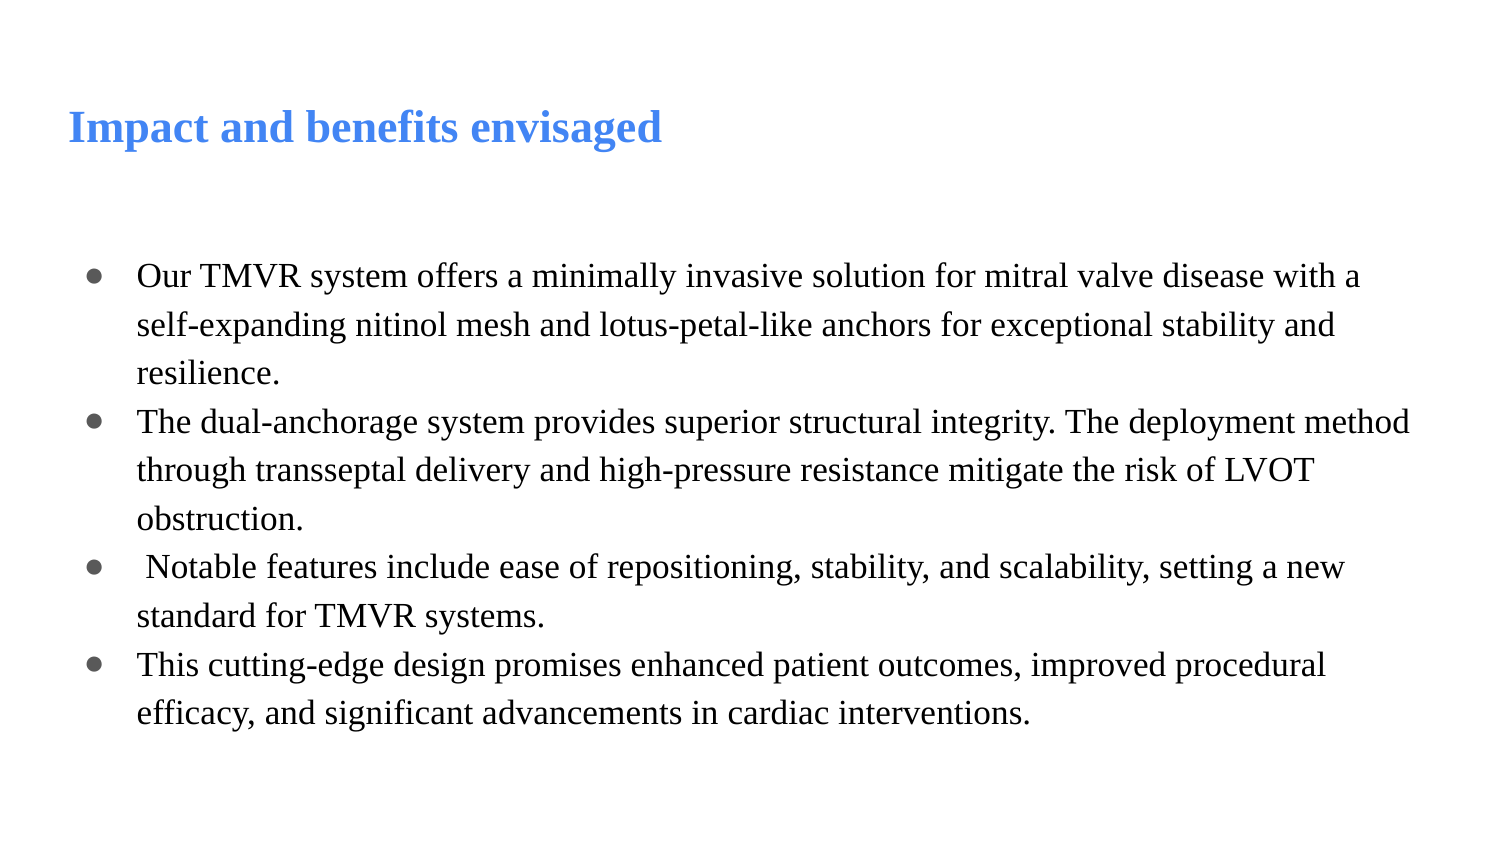

# Impact and benefits envisaged

Our TMVR system offers a minimally invasive solution for mitral valve disease with a self-expanding nitinol mesh and lotus-petal-like anchors for exceptional stability and resilience.
The dual-anchorage system provides superior structural integrity. The deployment method through transseptal delivery and high-pressure resistance mitigate the risk of LVOT obstruction.
 Notable features include ease of repositioning, stability, and scalability, setting a new standard for TMVR systems.
This cutting-edge design promises enhanced patient outcomes, improved procedural efficacy, and significant advancements in cardiac interventions.